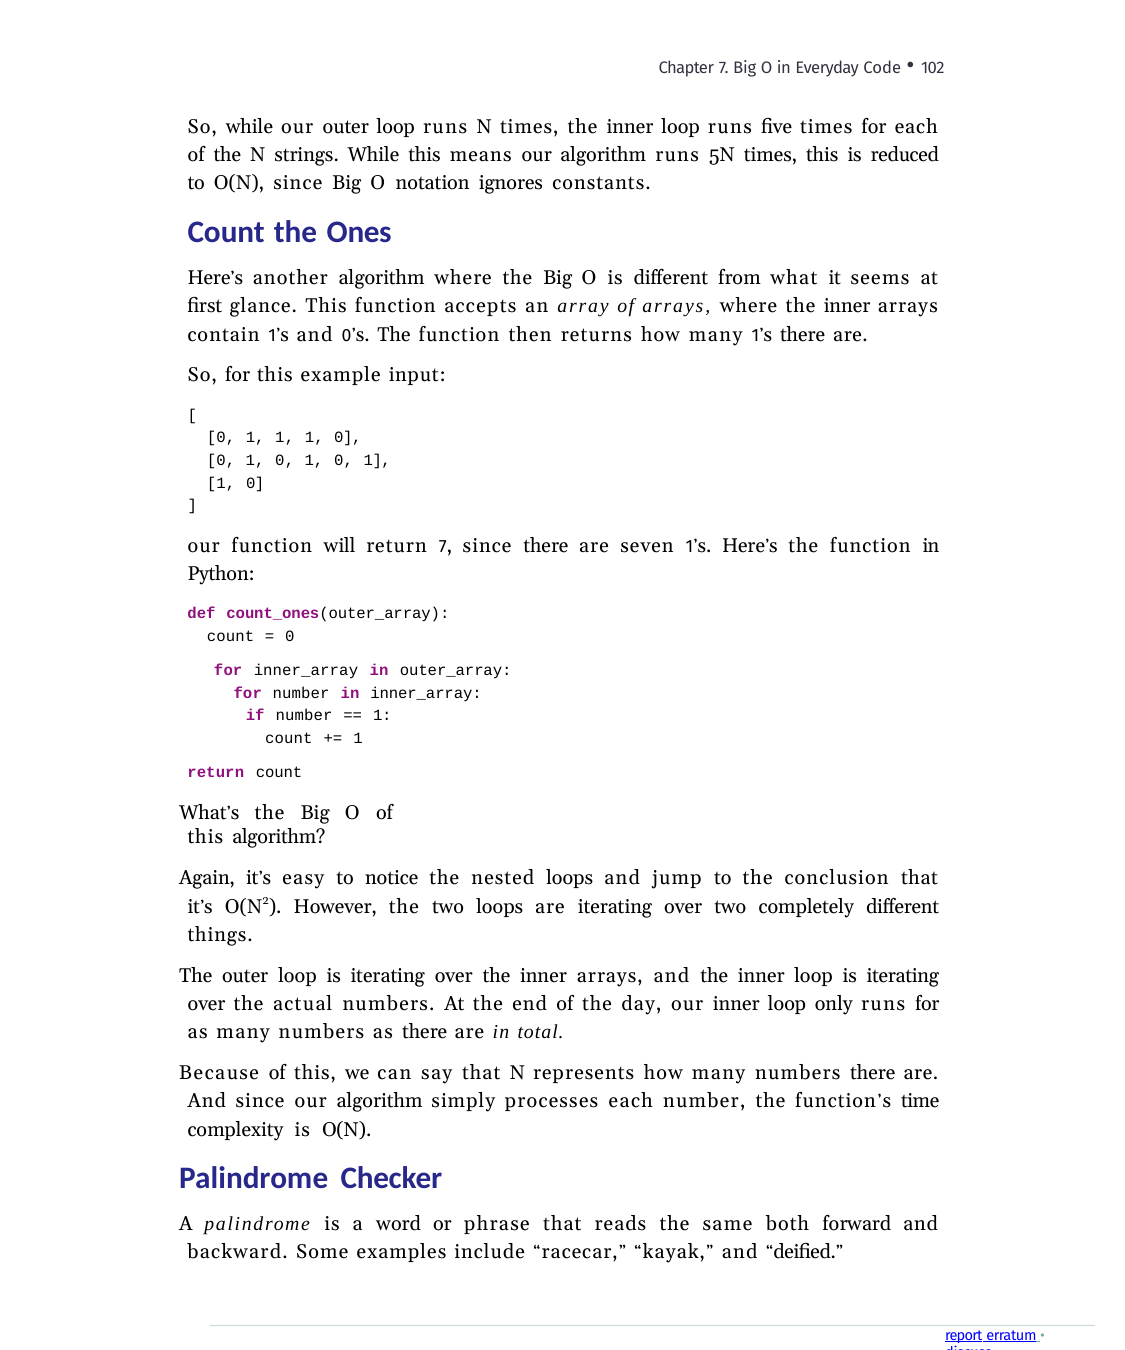

Chapter 7. Big O in Everyday Code • 102

So, while our outer loop runs N times, the inner loop runs five times for each of the N strings. While this means our algorithm runs 5N times, this is reduced to O(N), since Big O notation ignores constants.
Count the Ones
Here’s another algorithm where the Big O is different from what it seems at first glance. This function accepts an array of arrays, where the inner arrays contain 1’s and 0’s. The function then returns how many 1’s there are.
So, for this example input:
[
[0, 1, 1, 1, 0],
[0, 1, 0, 1, 0, 1],
[1, 0]
]
our function will return 7, since there are seven 1’s. Here’s the function in Python:
def count_ones(outer_array): count = 0
for inner_array in outer_array:
for number in inner_array:
if number == 1: count += 1
return count

What’s the Big O of this algorithm?
Again, it’s easy to notice the nested loops and jump to the conclusion that it’s O(N2). However, the two loops are iterating over two completely different things.
The outer loop is iterating over the inner arrays, and the inner loop is iterating over the actual numbers. At the end of the day, our inner loop only runs for as many numbers as there are in total.
Because of this, we can say that N represents how many numbers there are. And since our algorithm simply processes each number, the function’s time complexity is O(N).
Palindrome Checker
A palindrome is a word or phrase that reads the same both forward and backward. Some examples include “racecar,” “kayak,” and “deified.”
report erratum • discuss